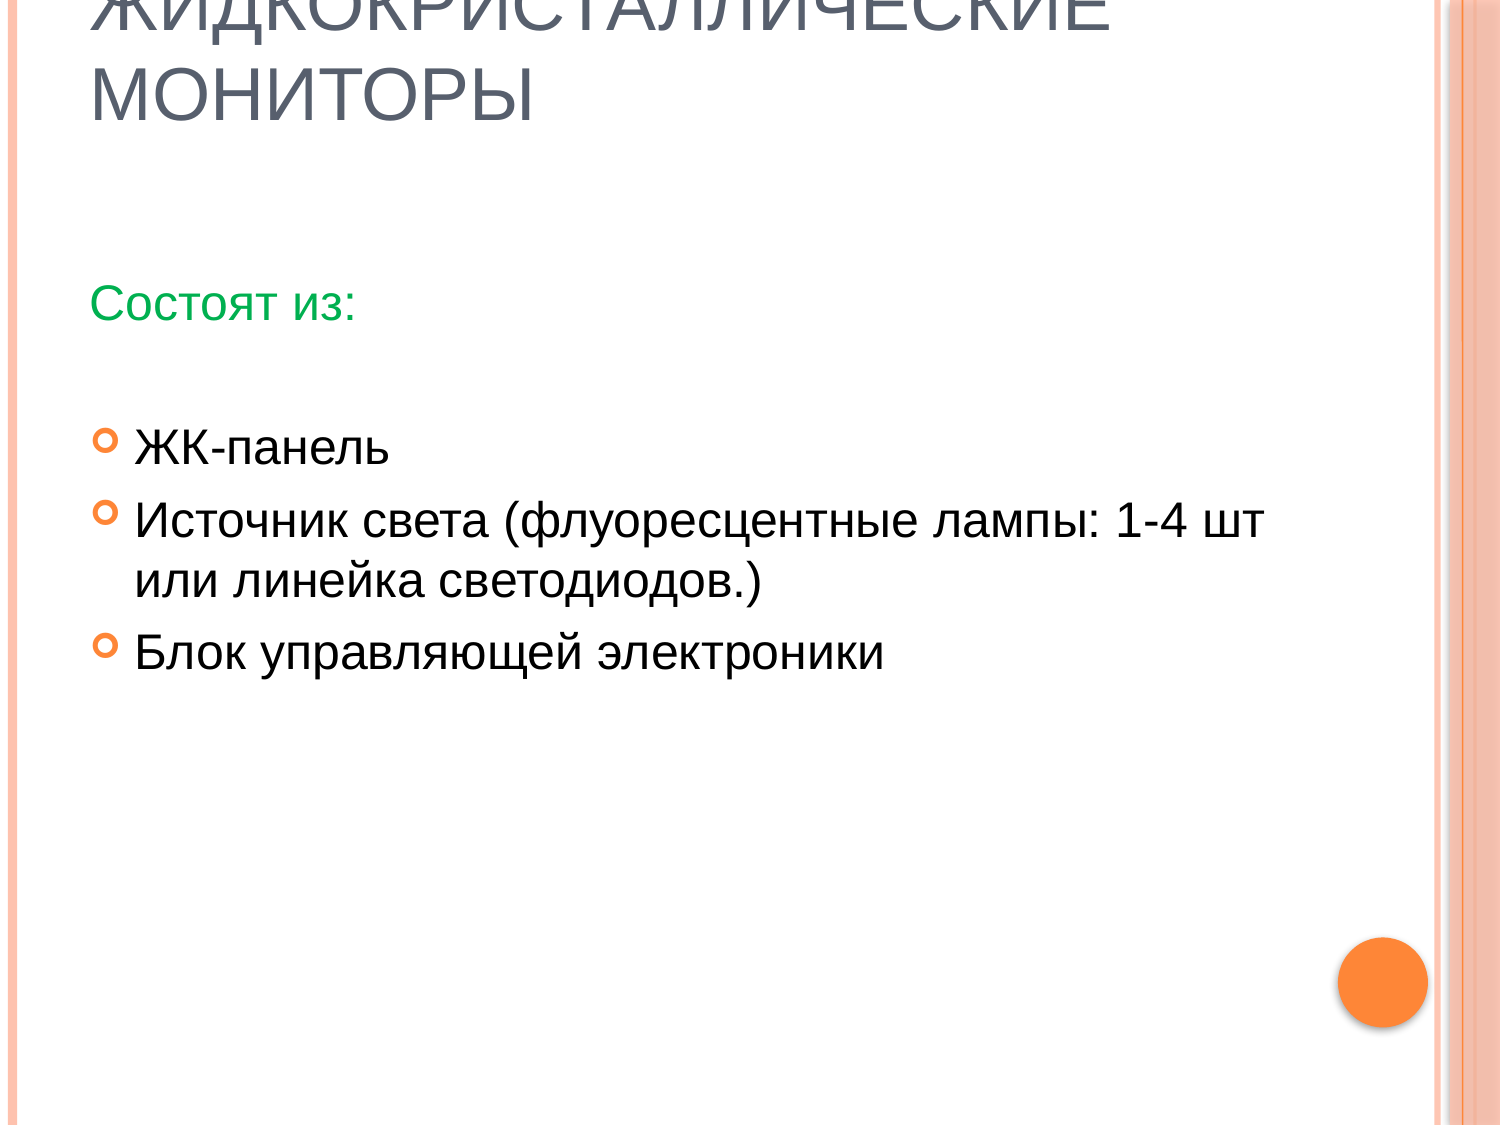

# Жидкокристаллические мониторы
Состоят из:

ЖК-панель
Источник света (флуоресцентные лампы: 1-4 шт или линейка светодиодов.)
Блок управляющей электроники